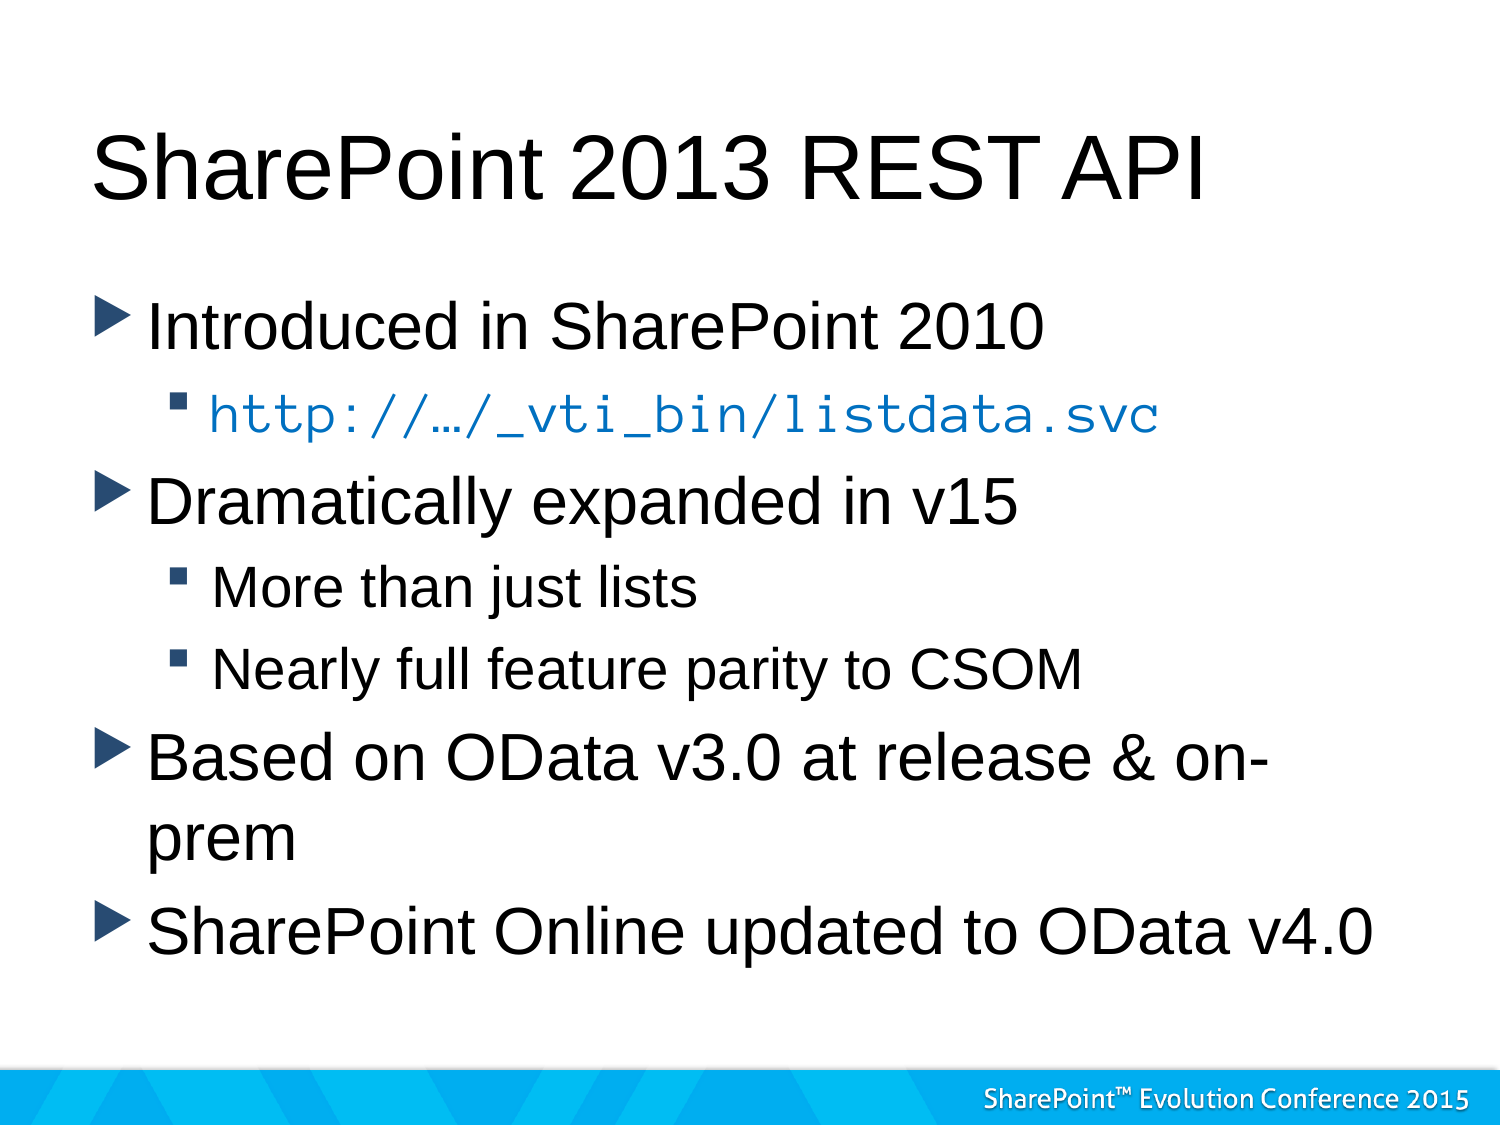

# SharePoint 2013 REST API
Introduced in SharePoint 2010
http://…/_vti_bin/listdata.svc
Dramatically expanded in v15
More than just lists
Nearly full feature parity to CSOM
Based on OData v3.0 at release & on-prem
SharePoint Online updated to OData v4.0